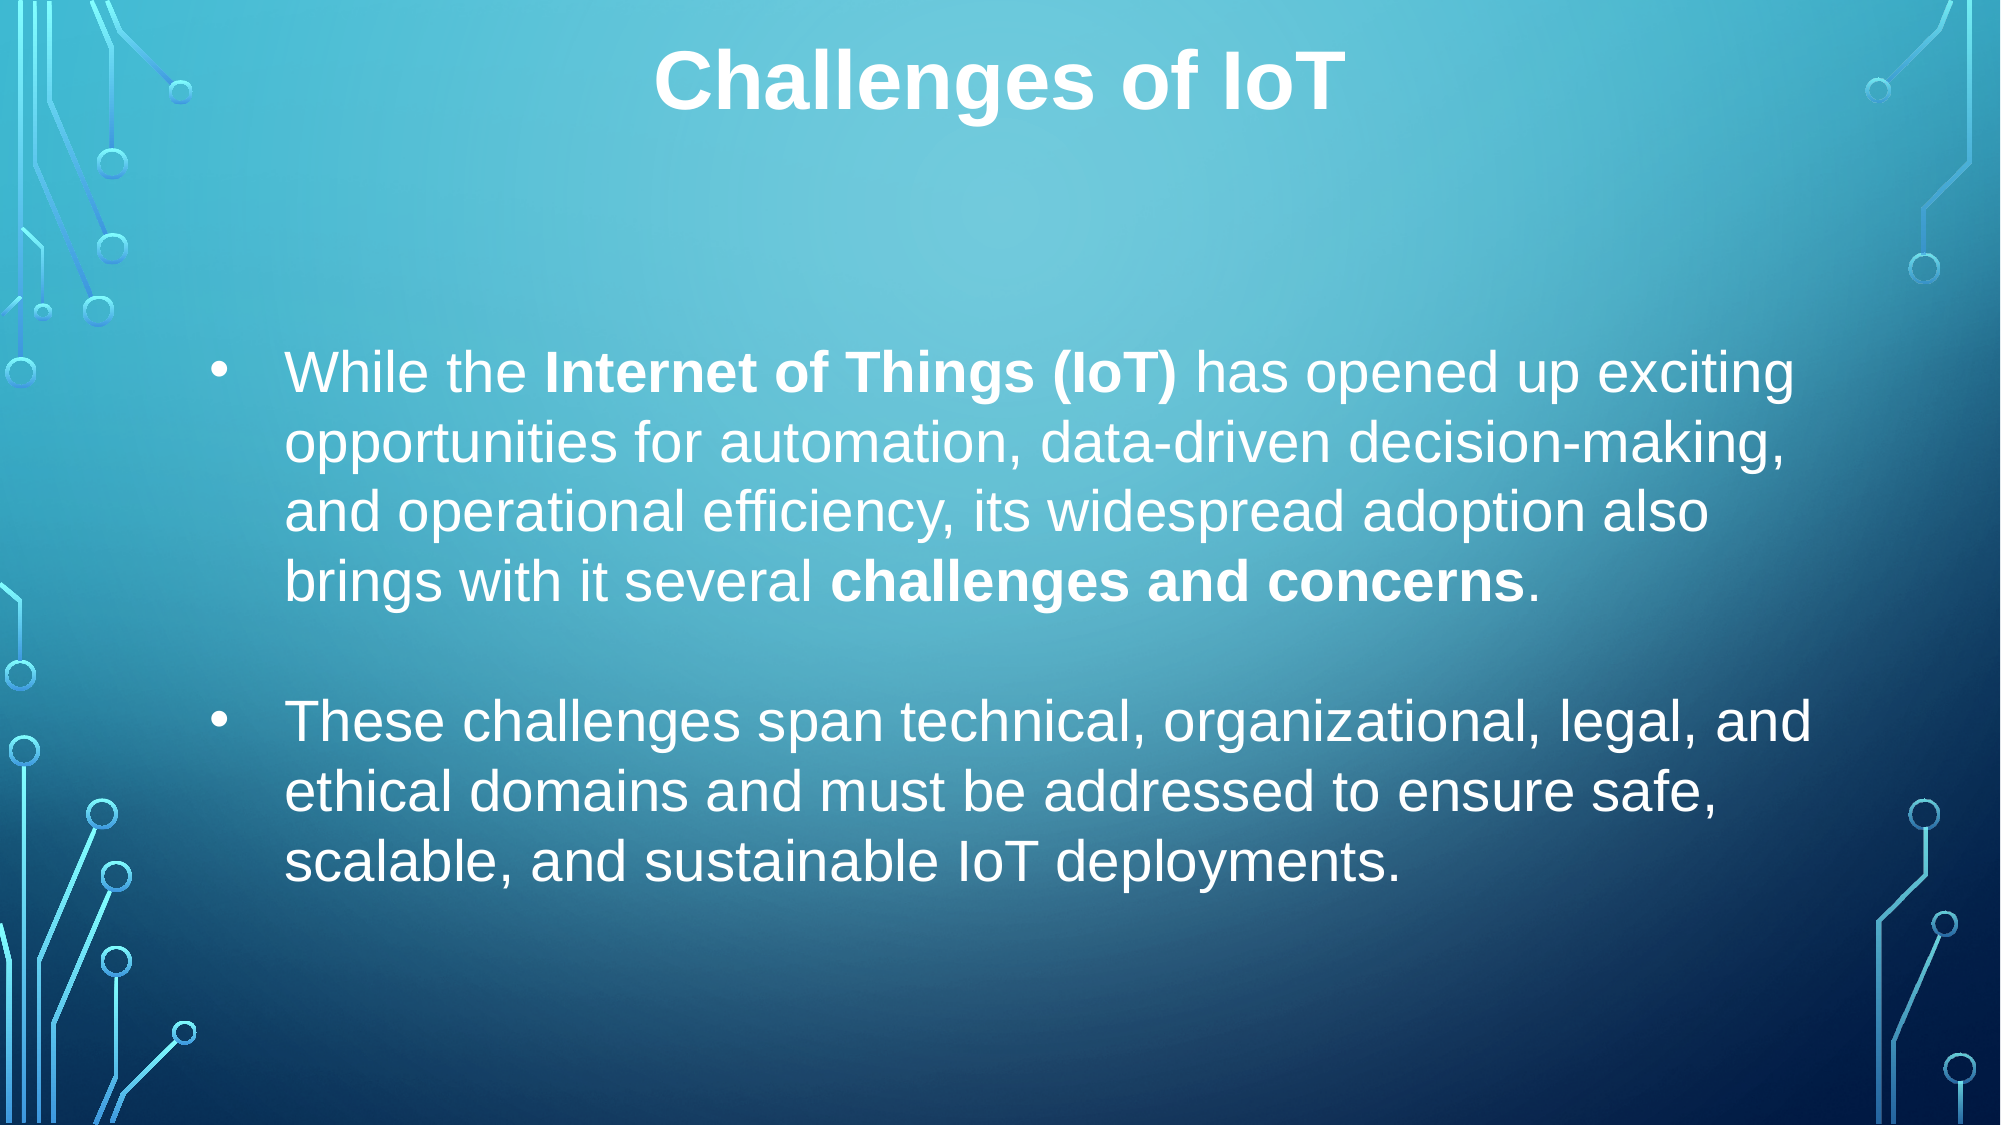

Challenges of IoT
While the Internet of Things (IoT) has opened up exciting opportunities for automation, data-driven decision-making, and operational efficiency, its widespread adoption also brings with it several challenges and concerns.

These challenges span technical, organizational, legal, and ethical domains and must be addressed to ensure safe, scalable, and sustainable IoT deployments.